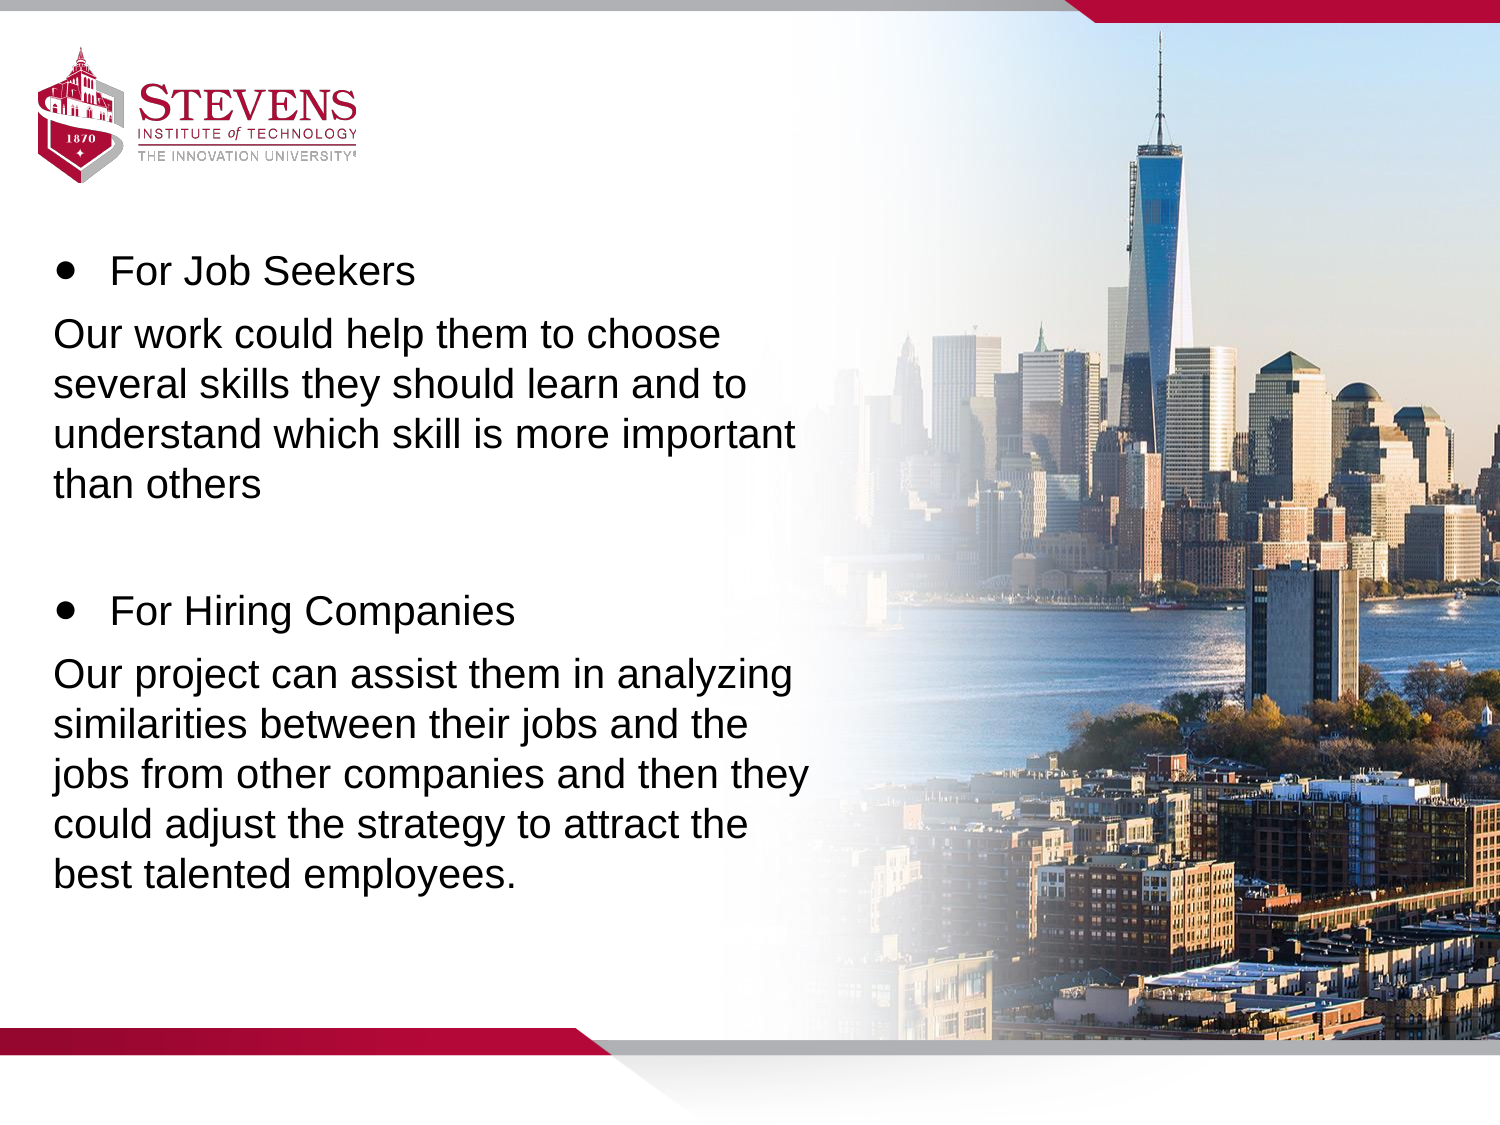

For Job Seekers
Our work could help them to choose several skills they should learn and to understand which skill is more important than others

For Hiring Companies
Our project can assist them in analyzing similarities between their jobs and the jobs from other companies and then they could adjust the strategy to attract the best talented employees.